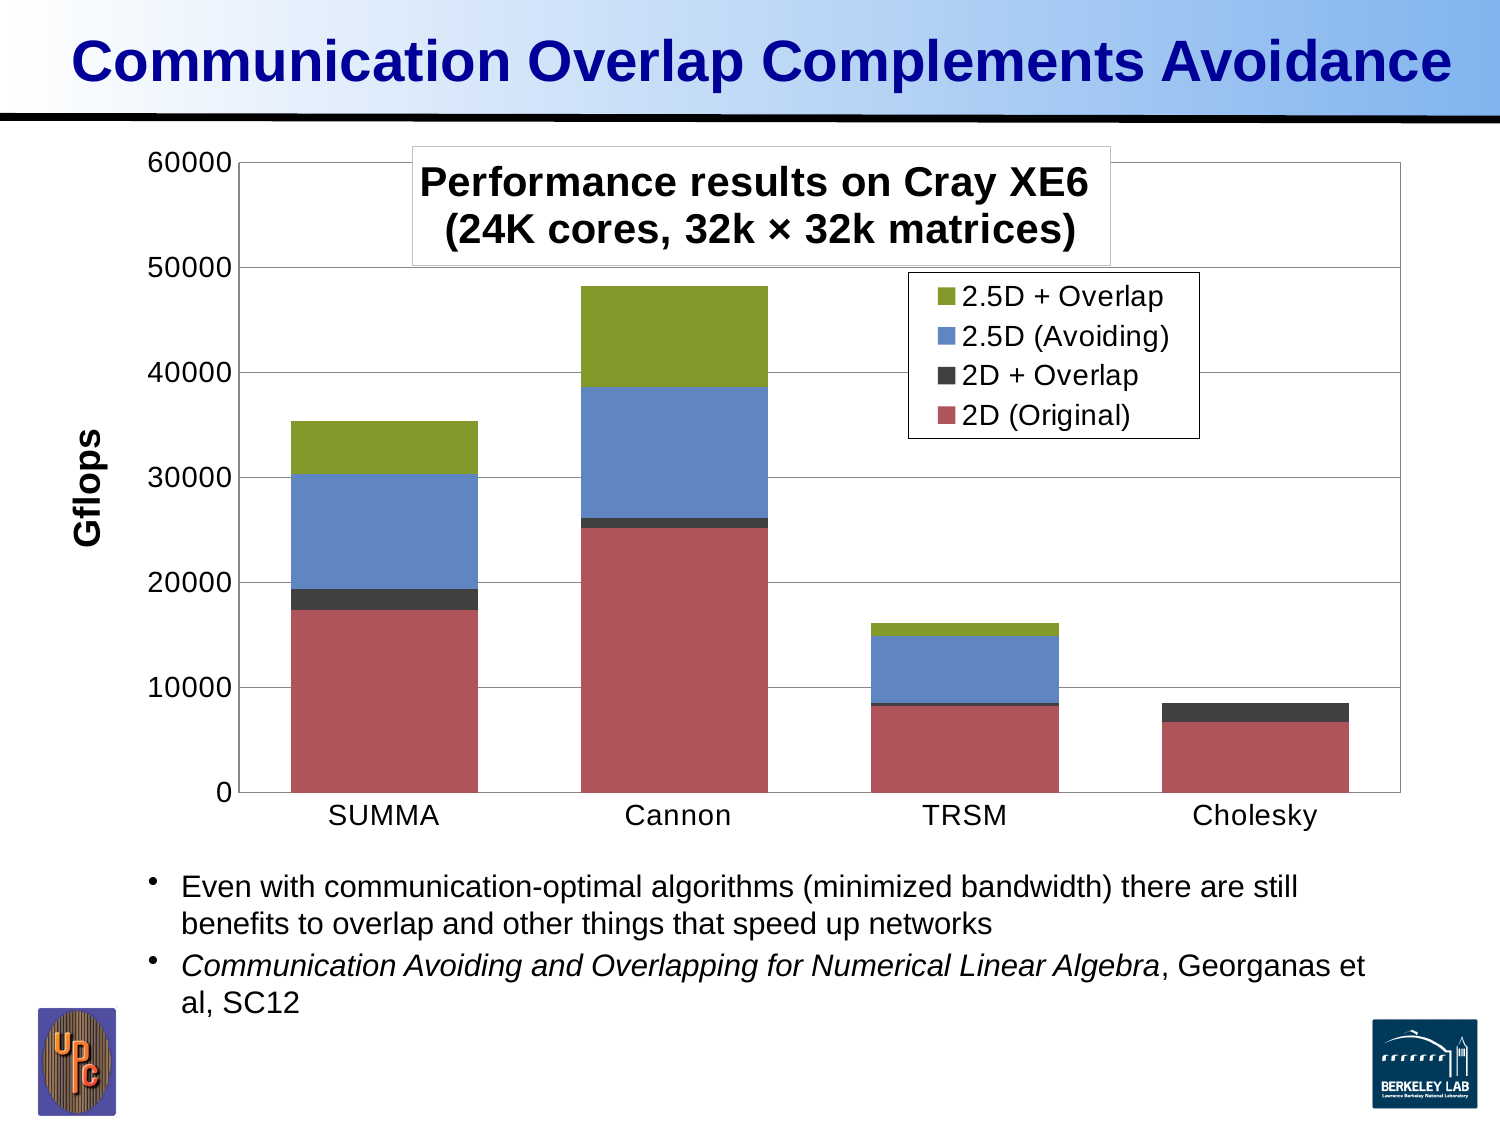

# Communication Overlap Complements Avoidance

### Chart: Performance results on Cray XE6
(24K cores, 32k × 32k matrices)

| Category | 2D (Original) | 2D + Overlap | 2.5D (Avoiding) | 2.5D + Overlap |
|---|---|---|---|---|
| SUMMA | 17340.8256 | 2043.74016 | 10941.2352 | 5057.7408 |
|  Cannon | 25185.4848 | 970.2604800000012 | 12427.59168 | 9681.96095999994 |
| TRSM | 8278.179839999983 | 289.0137600000012 | 6358.30272 | 1176.69888 |
| Cholesky | 6729.89184 | 1754.726400000001 | 0.0 | 0.0 |
Even with communication-optimal algorithms (minimized bandwidth) there are still benefits to overlap and other things that speed up networks
Communication Avoiding and Overlapping for Numerical Linear Algebra, Georganas et al, SC12